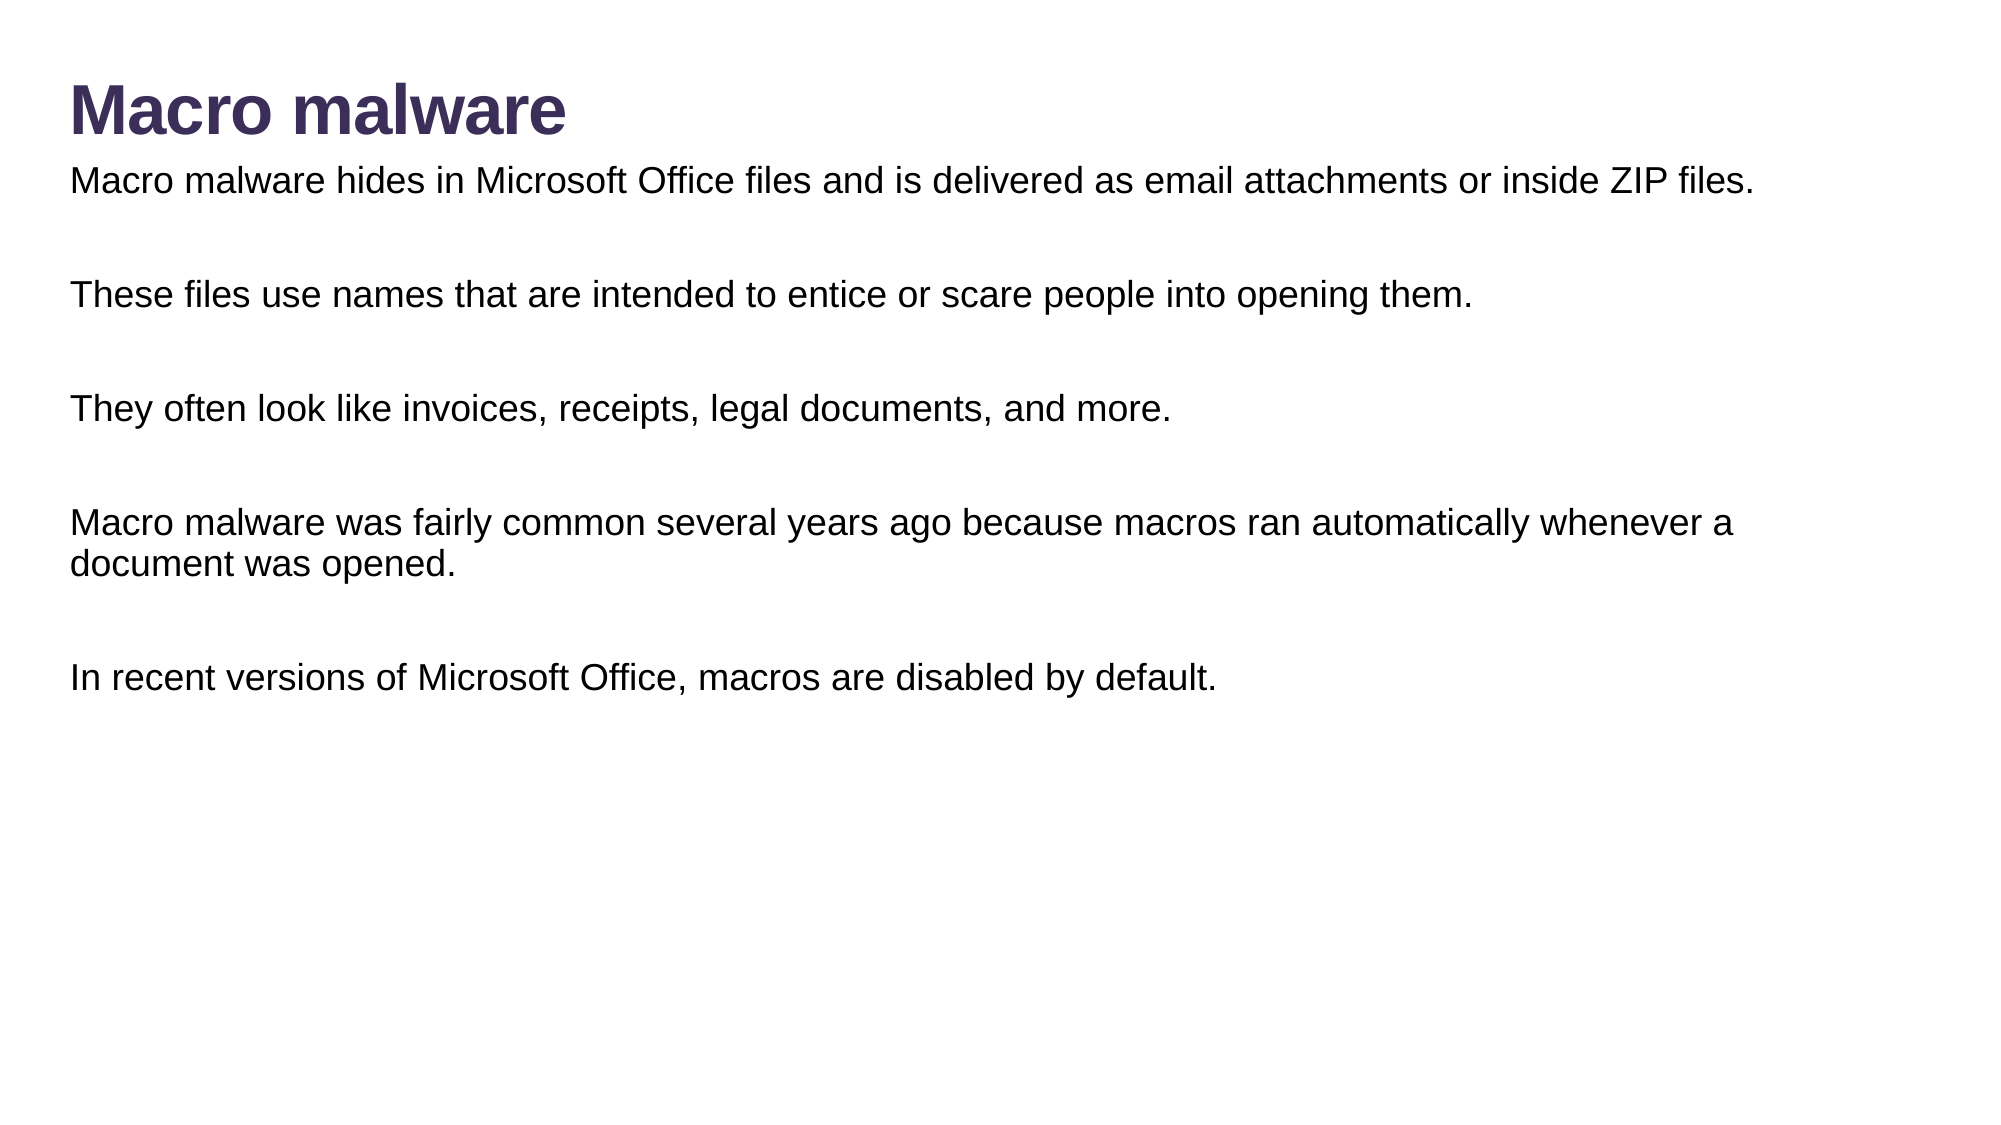

# Macro malware
Macro malware hides in Microsoft Office files and is delivered as email attachments or inside ZIP files.

These files use names that are intended to entice or scare people into opening them.

They often look like invoices, receipts, legal documents, and more.

Macro malware was fairly common several years ago because macros ran automatically whenever a document was opened.

In recent versions of Microsoft Office, macros are disabled by default.